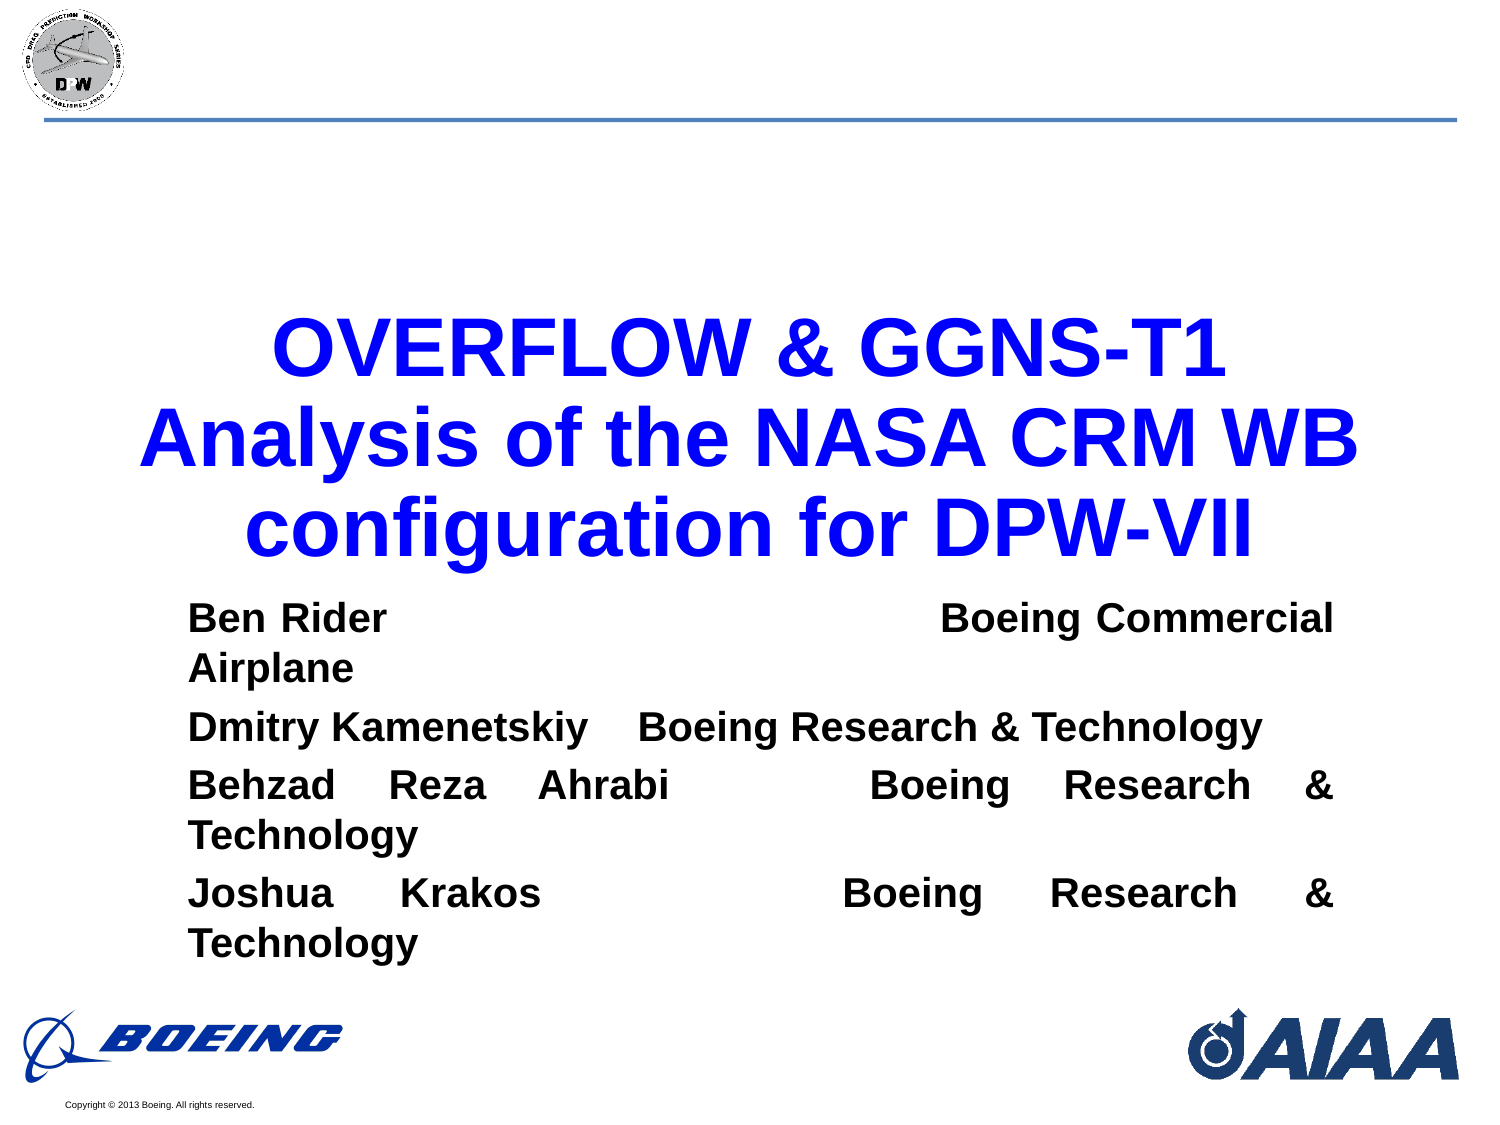

# OVERFLOW & GGNS-T1 Analysis of the NASA CRM WB configuration for DPW-VII
Ben Rider				Boeing Commercial Airplane
Dmitry Kamenetskiy 	Boeing Research & Technology
Behzad Reza Ahrabi		Boeing Research & Technology
Joshua Krakos			Boeing Research & Technology